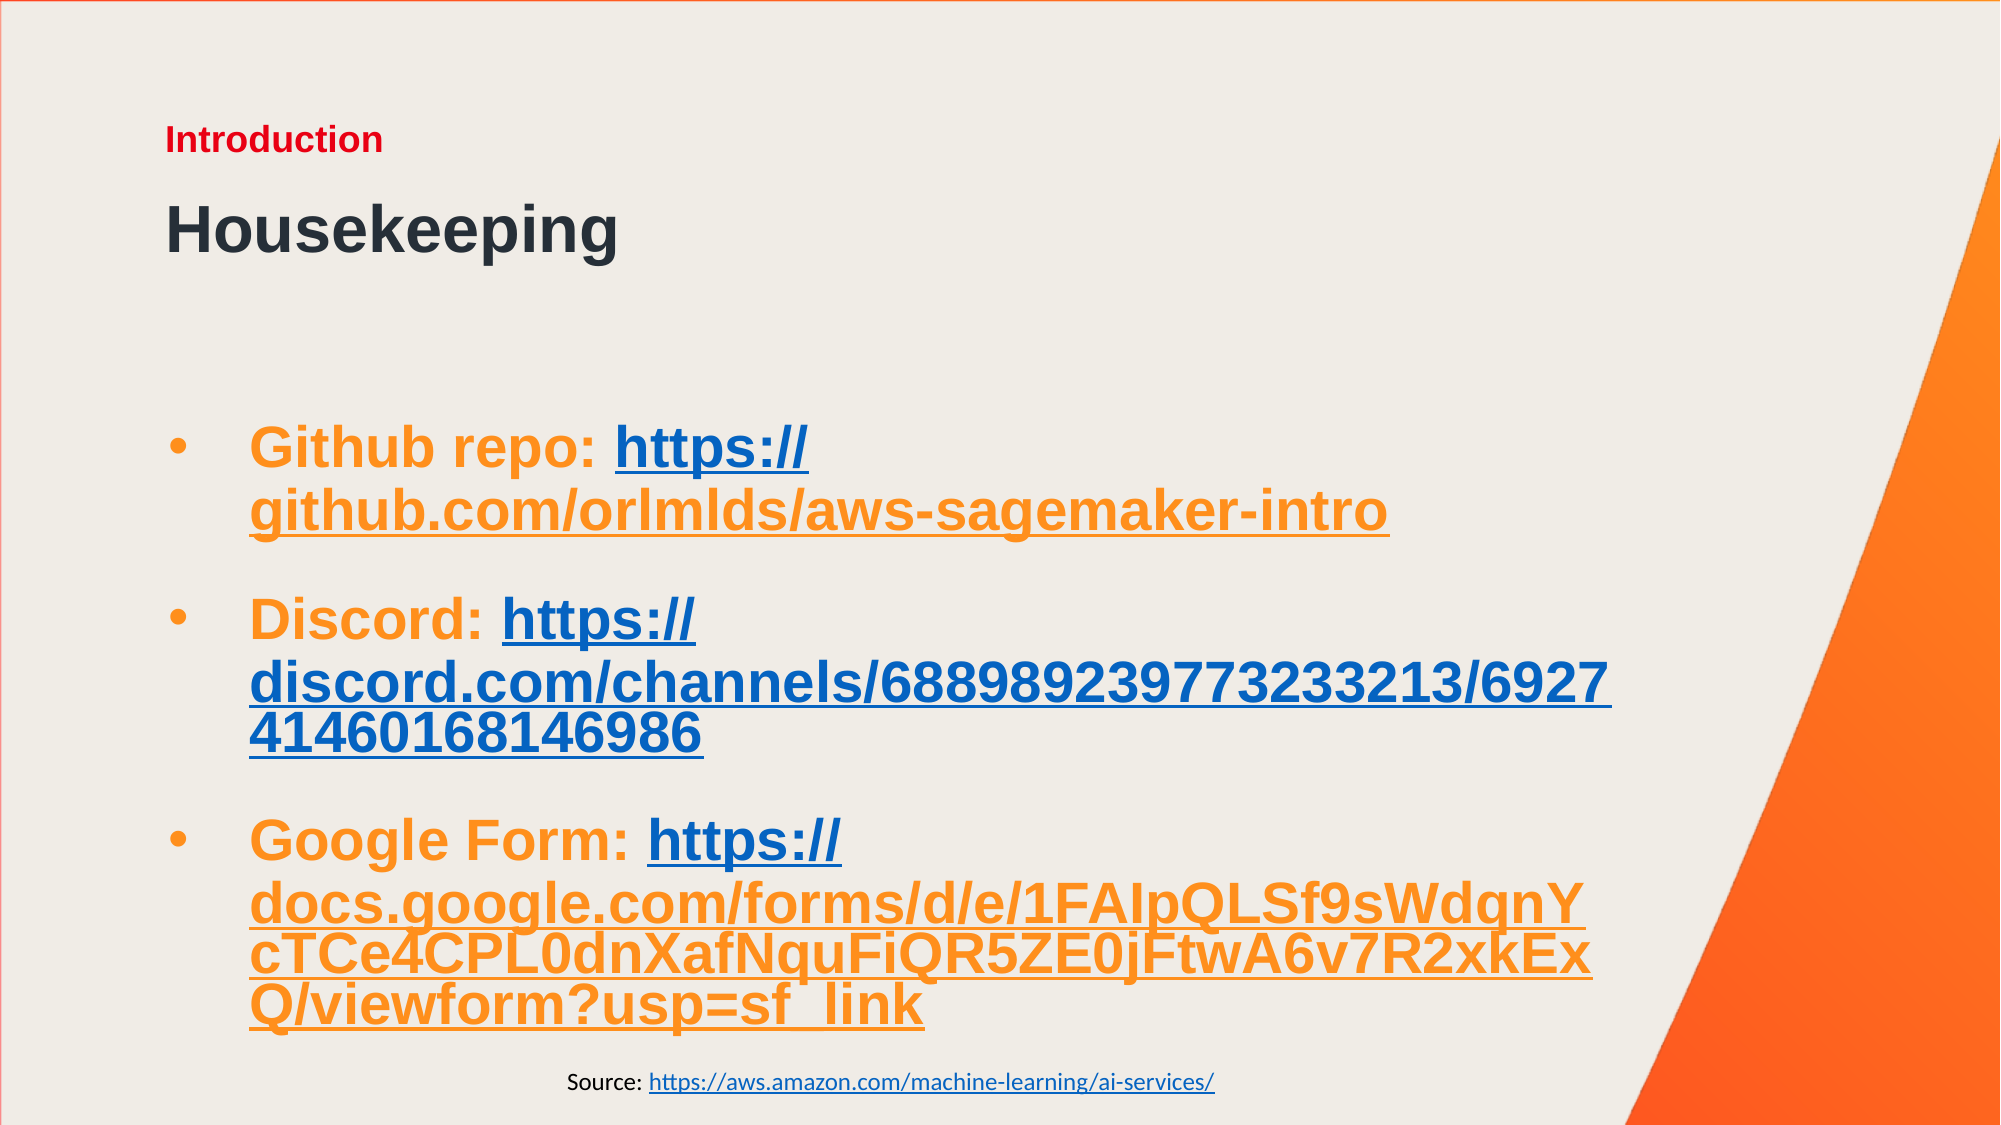

Introduction
# Housekeeping

Github repo: https://github.com/orlmlds/aws-sagemaker-intro
Discord: https://discord.com/channels/688989239773233213/692741460168146986
Google Form: https://docs.google.com/forms/d/e/1FAIpQLSf9sWdqnYcTCe4CPL0dnXafNquFiQR5ZE0jFtwA6v7R2xkExQ/viewform?usp=sf_link
Source: https://aws.amazon.com/machine-learning/ai-services/